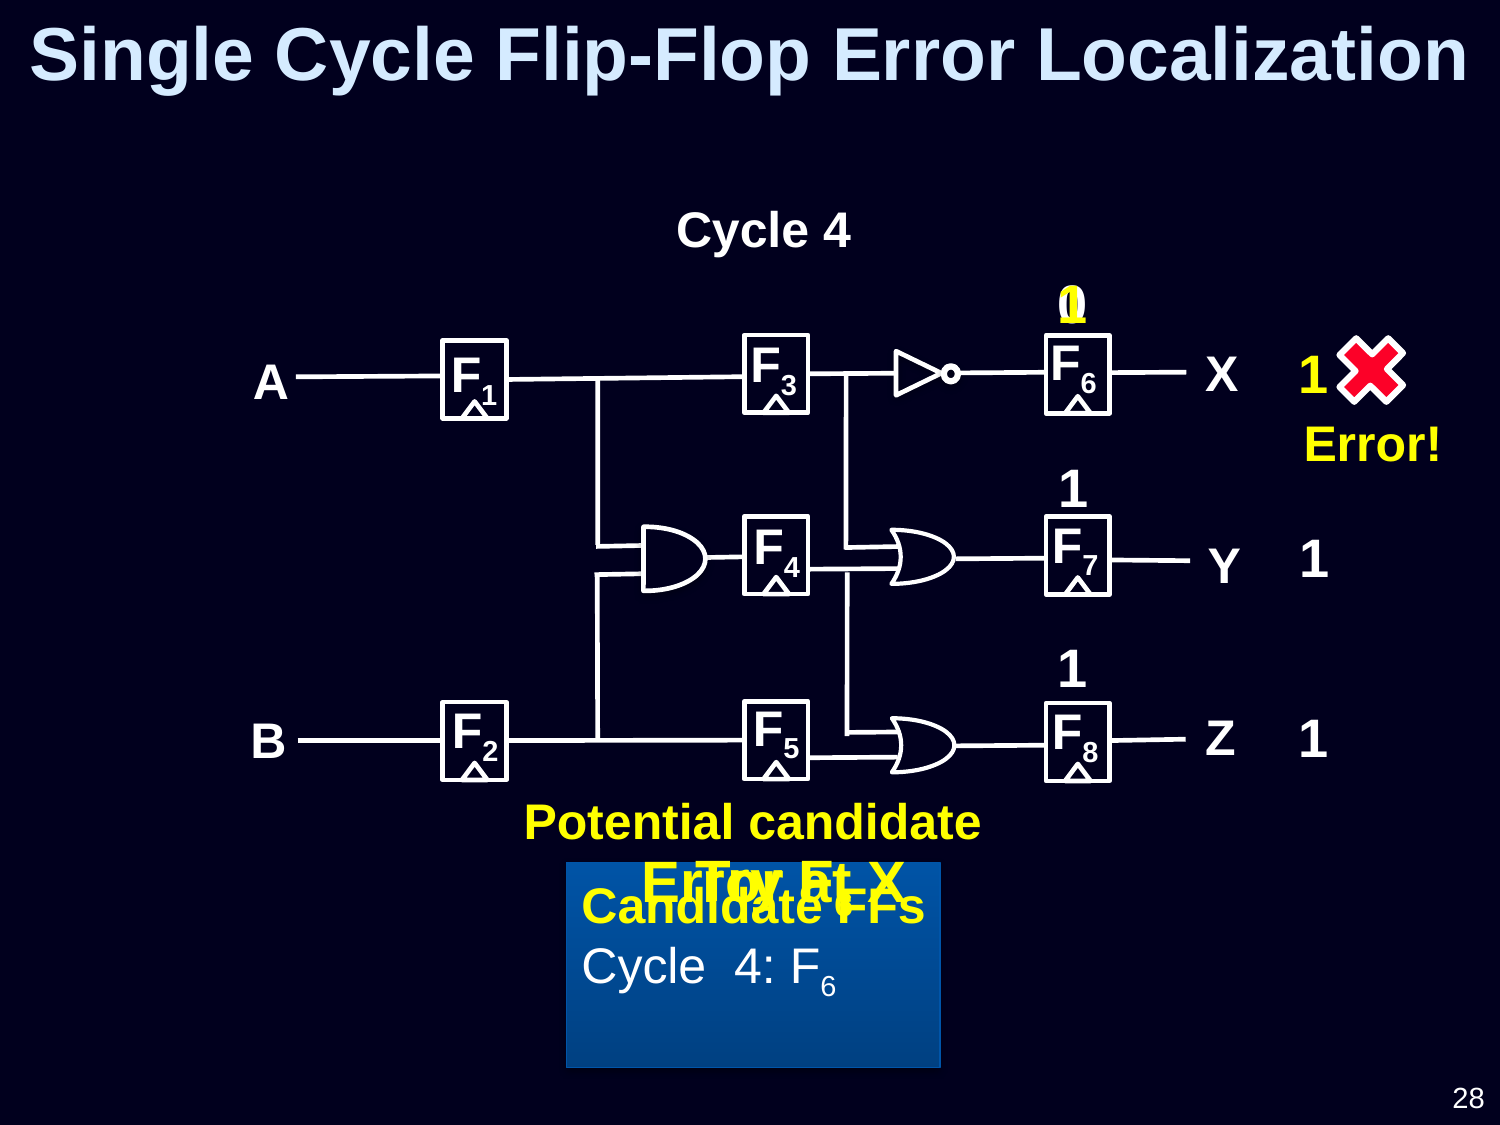

Single Cycle Flip-Flop Error Localization
Cycle 4
0
1
F6
F3
1
X

F1

A

Error!
1
F7
F4

1

Y

1
F5
F2
F8
1
Z
B

Potential candidate
Try F6
Error at X

Candidate FFs
Cycle  4: F6
28